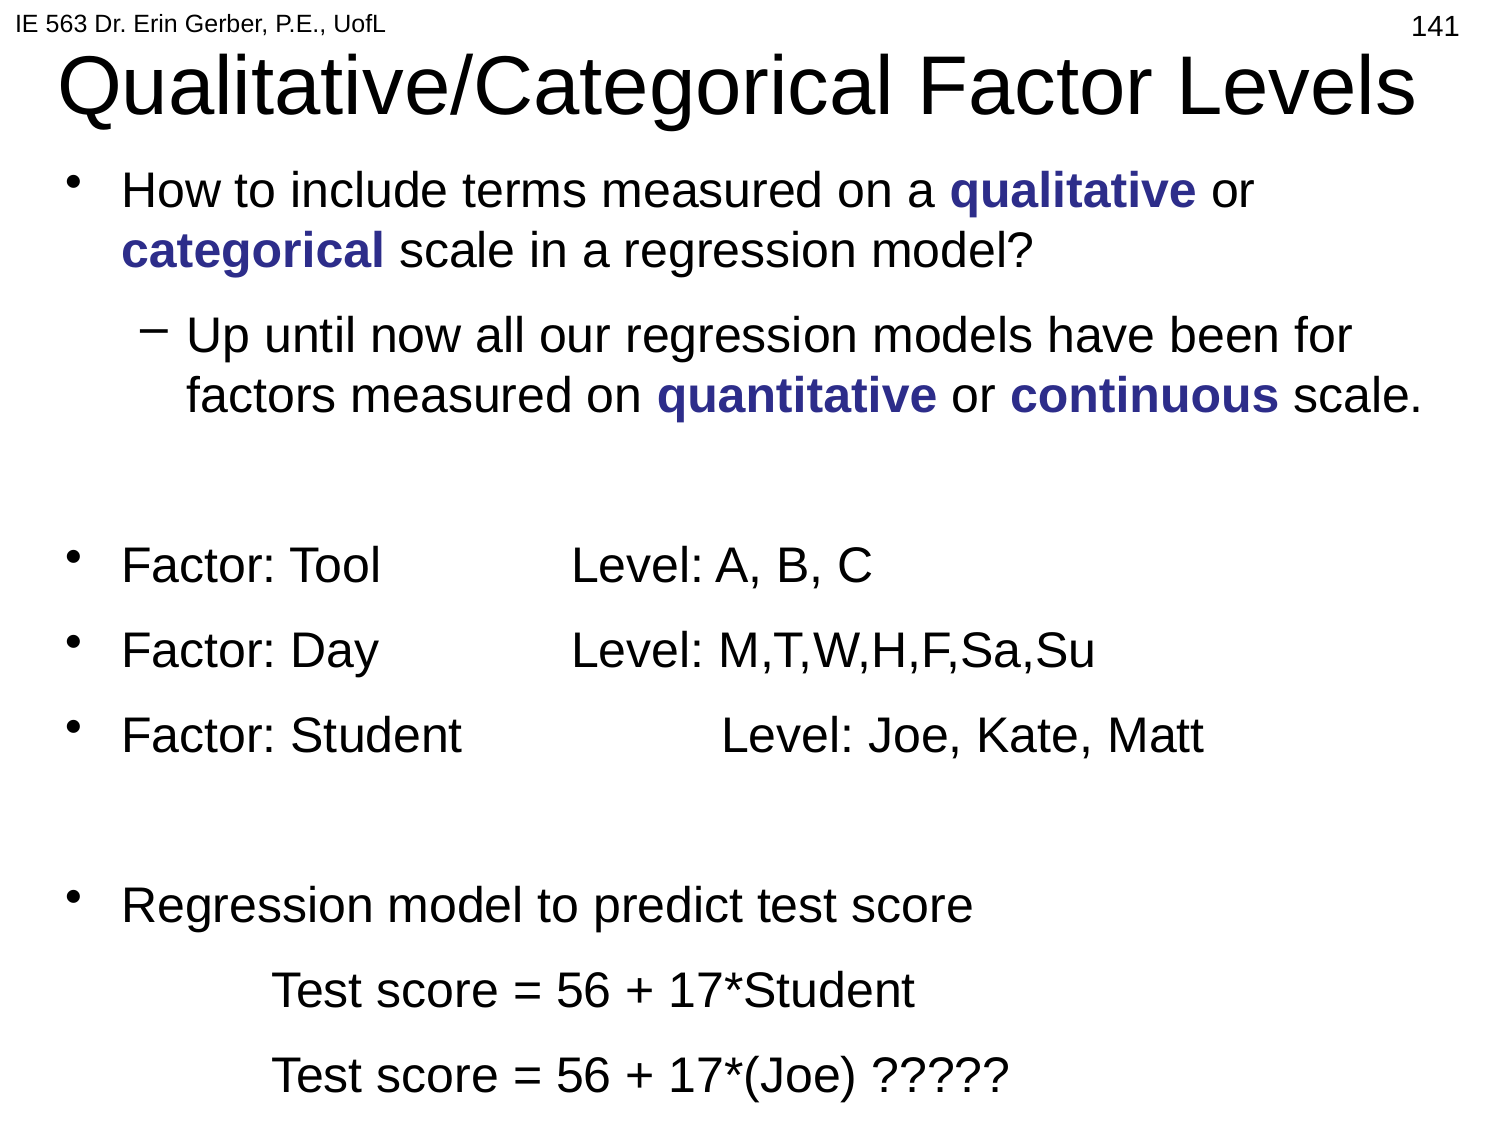

IE 563 Dr. Erin Gerber, P.E., UofL
141
# Qualitative/Categorical Factor Levels
How to include terms measured on a qualitative or categorical scale in a regression model?
Up until now all our regression models have been for factors measured on quantitative or continuous scale.

Factor: Tool		Level: A, B, C
Factor: Day		Level: M,T,W,H,F,Sa,Su
Factor: Student		Level: Joe, Kate, Matt

Regression model to predict test score
		Test score = 56 + 17*Student
		Test score = 56 + 17*(Joe) ?????